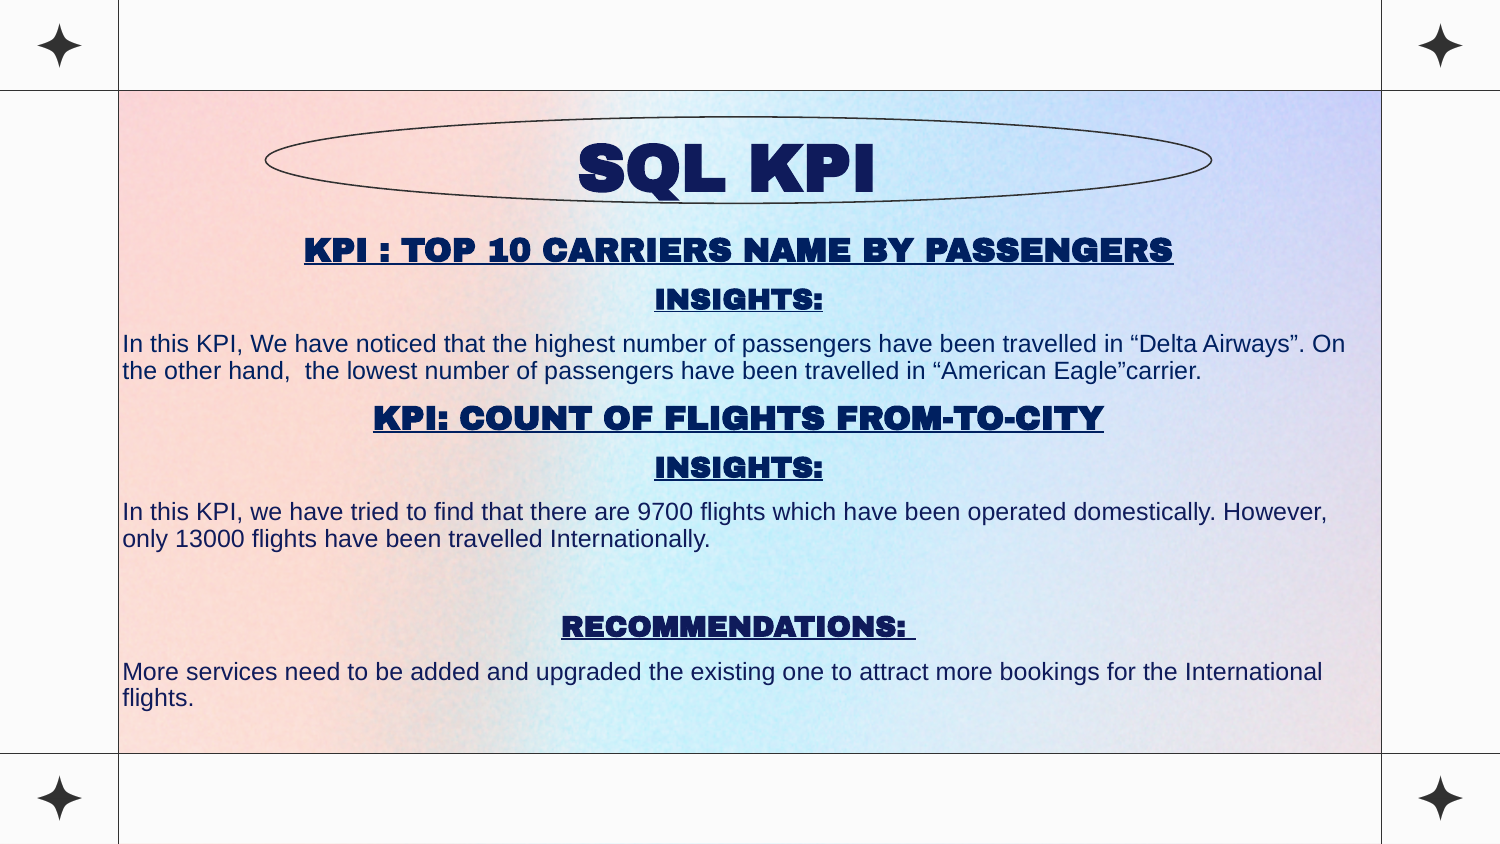

# SQL KPI

KPI : TOP 10 CARRIERS NAME BY PASSENGERS
INSIGHTS:
In this KPI, We have noticed that the highest number of passengers have been travelled in “Delta Airways”. On the other hand,  the lowest number of passengers have been travelled in “American Eagle”carrier.
KPI: COUNT OF FLIGHTS FROM-TO-CITY
INSIGHTS:
In this KPI, we have tried to find that there are 9700 flights which have been operated domestically. However, only 13000 flights have been travelled Internationally.

RECOMMENDATIONS:
More services need to be added and upgraded the existing one to attract more bookings for the International flights.